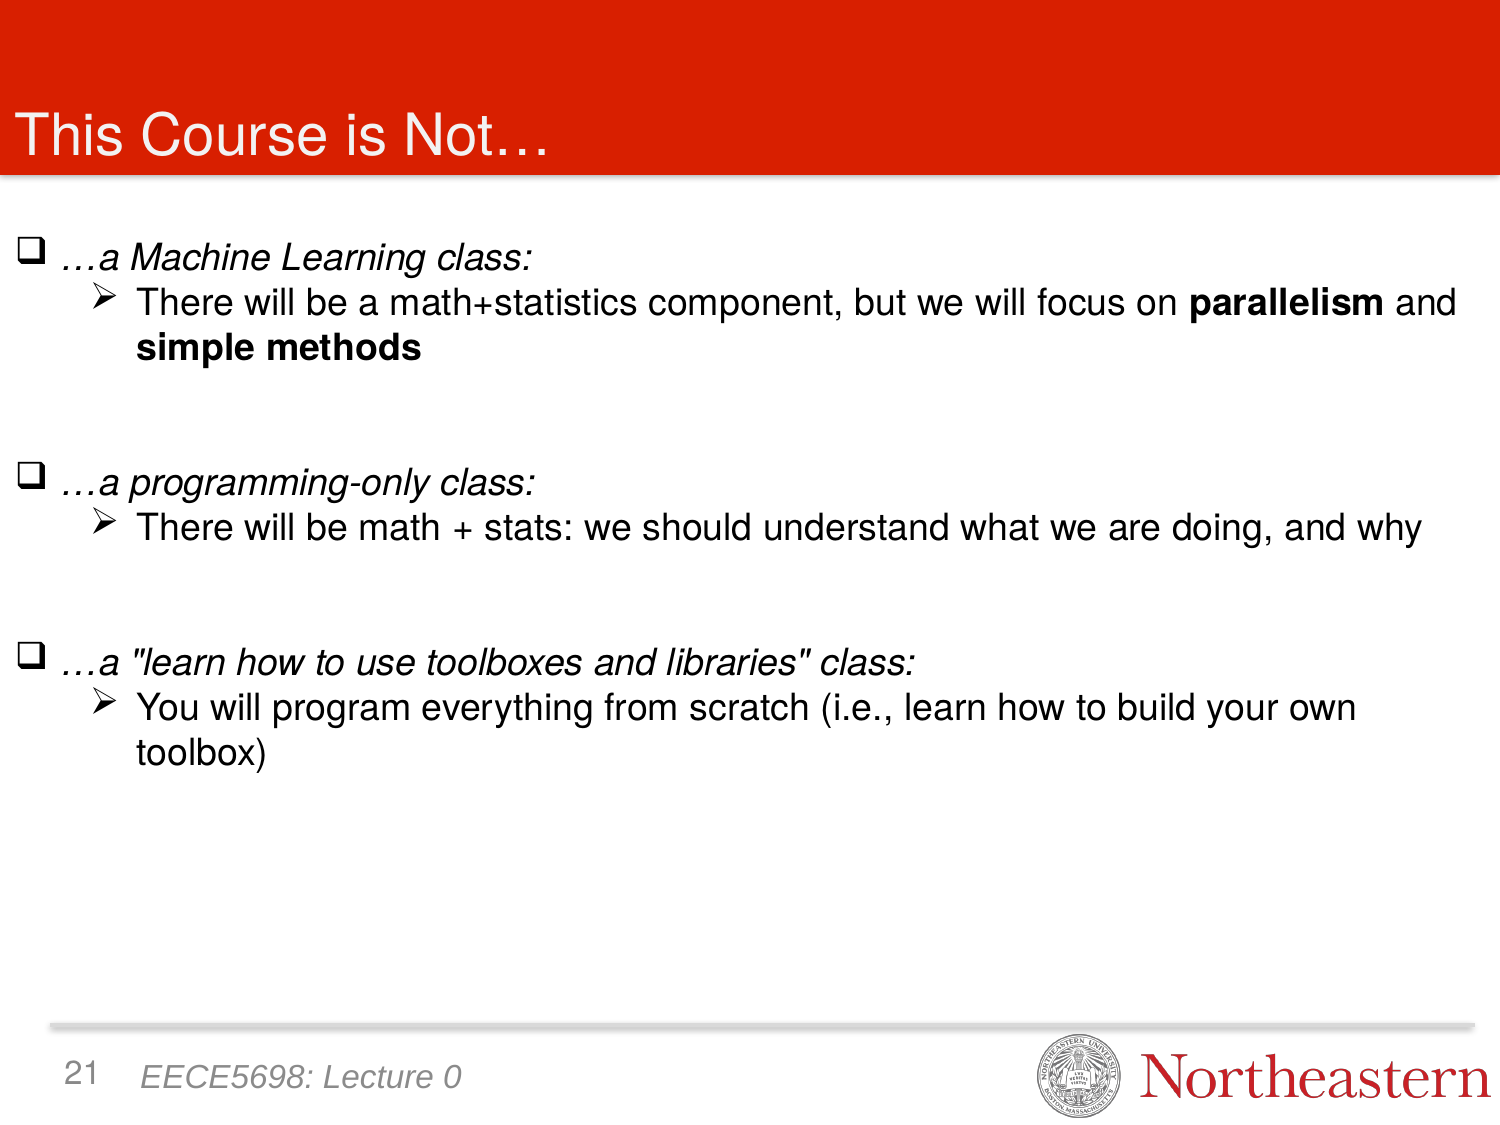

# This Course is Not…

…a Machine Learning class:
There will be a math+statistics component, but we will focus on parallelism and simple methods

…a programming-only class:
There will be math + stats: we should understand what we are doing, and why

…a "learn how to use toolboxes and libraries" class:
You will program everything from scratch (i.e., learn how to build your own toolbox)

21
EECE5698: Lecture 0